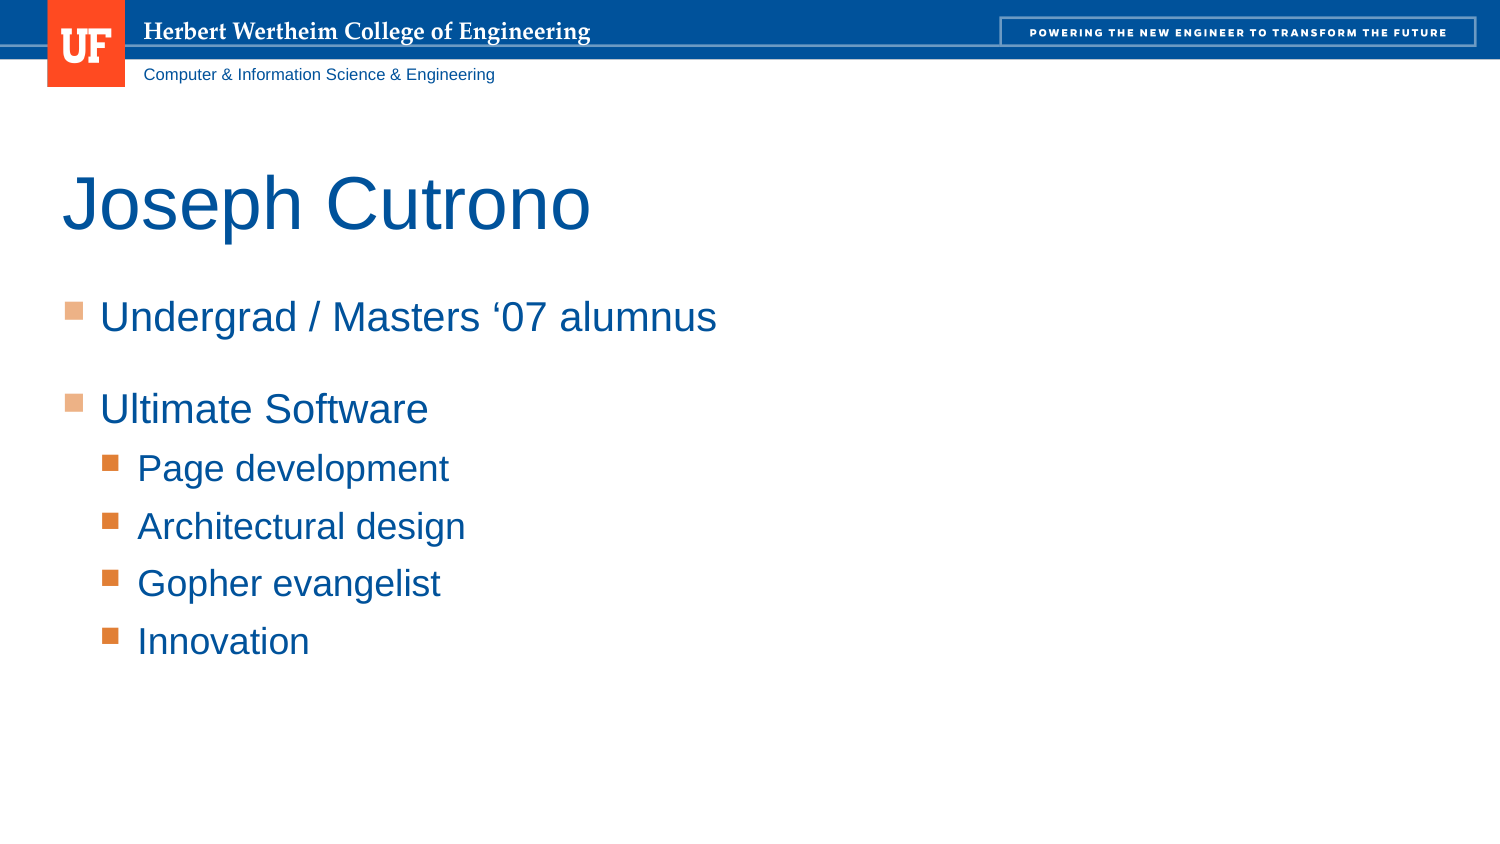

# Joseph Cutrono
Undergrad / Masters ‘07 alumnus
Ultimate Software
Page development
Architectural design
Gopher evangelist
Innovation